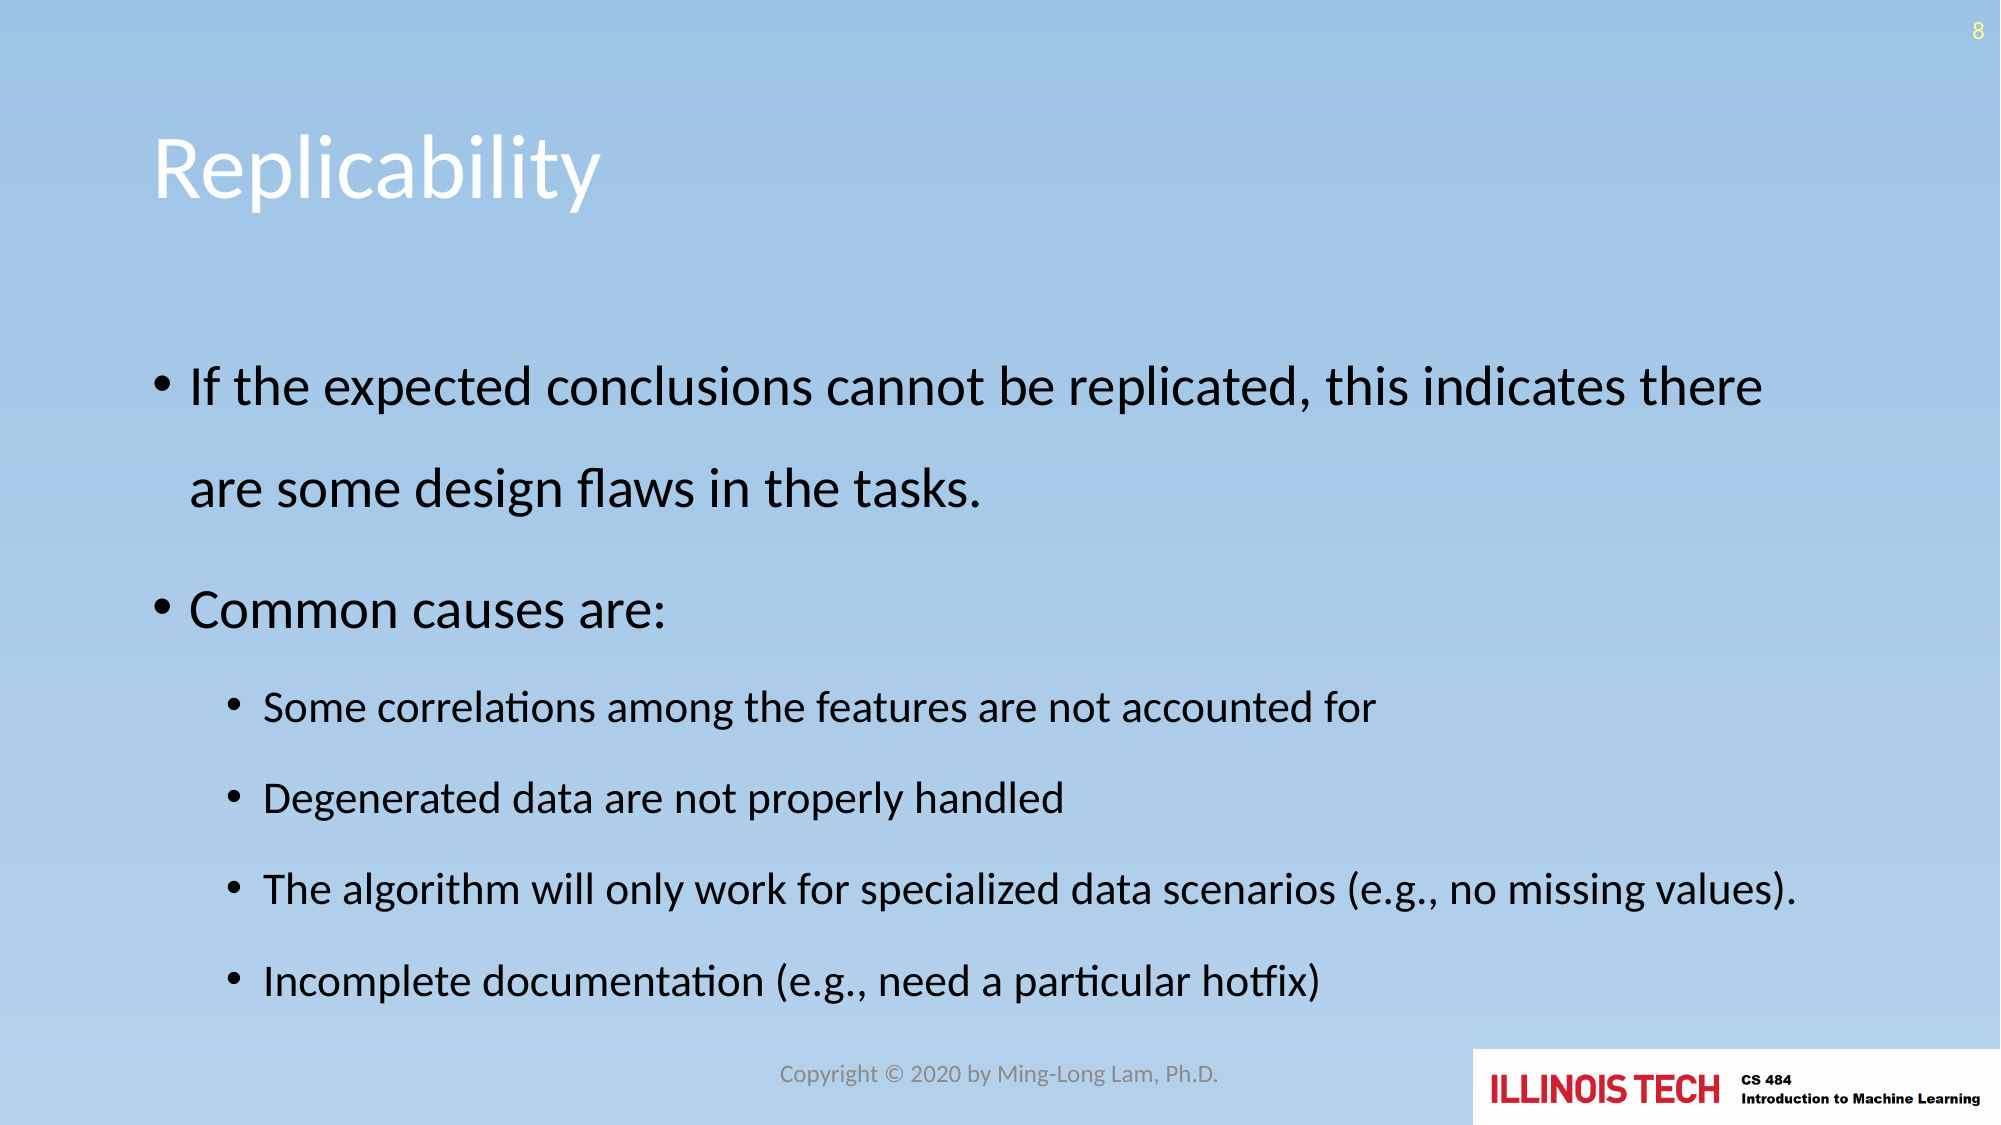

8
# Replicability
If the expected conclusions cannot be replicated, this indicates there are some design flaws in the tasks.
Common causes are:
Some correlations among the features are not accounted for
Degenerated data are not properly handled
The algorithm will only work for specialized data scenarios (e.g., no missing values).
Incomplete documentation (e.g., need a particular hotfix)

Copyright © 2020 by Ming-Long Lam, Ph.D.